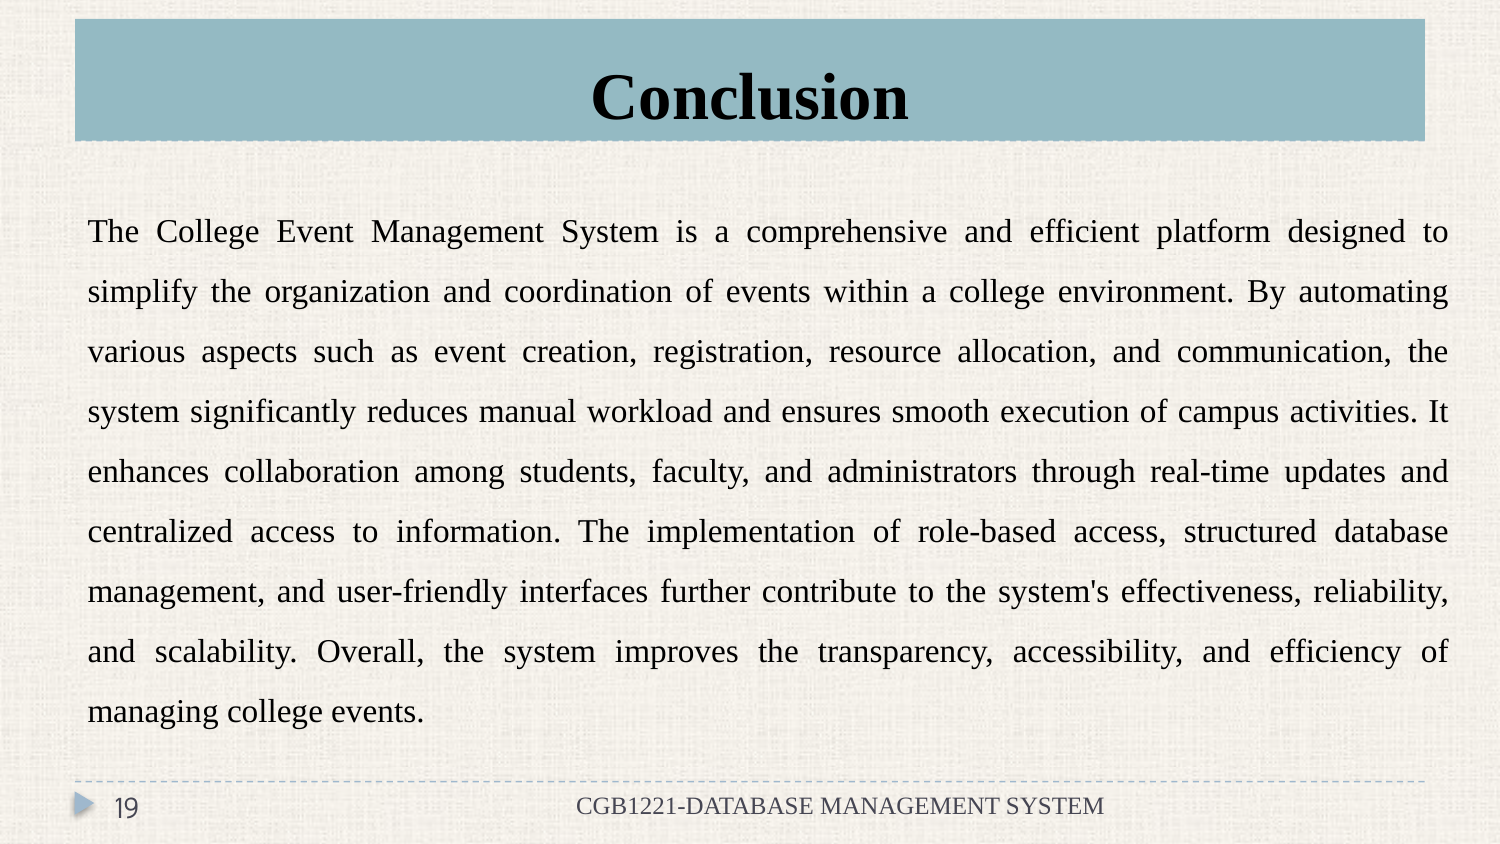

# Conclusion
The College Event Management System is a comprehensive and efficient platform designed to simplify the organization and coordination of events within a college environment. By automating various aspects such as event creation, registration, resource allocation, and communication, the system significantly reduces manual workload and ensures smooth execution of campus activities. It enhances collaboration among students, faculty, and administrators through real-time updates and centralized access to information. The implementation of role-based access, structured database management, and user-friendly interfaces further contribute to the system's effectiveness, reliability, and scalability. Overall, the system improves the transparency, accessibility, and efficiency of managing college events.

19
CGB1221-DATABASE MANAGEMENT SYSTEM